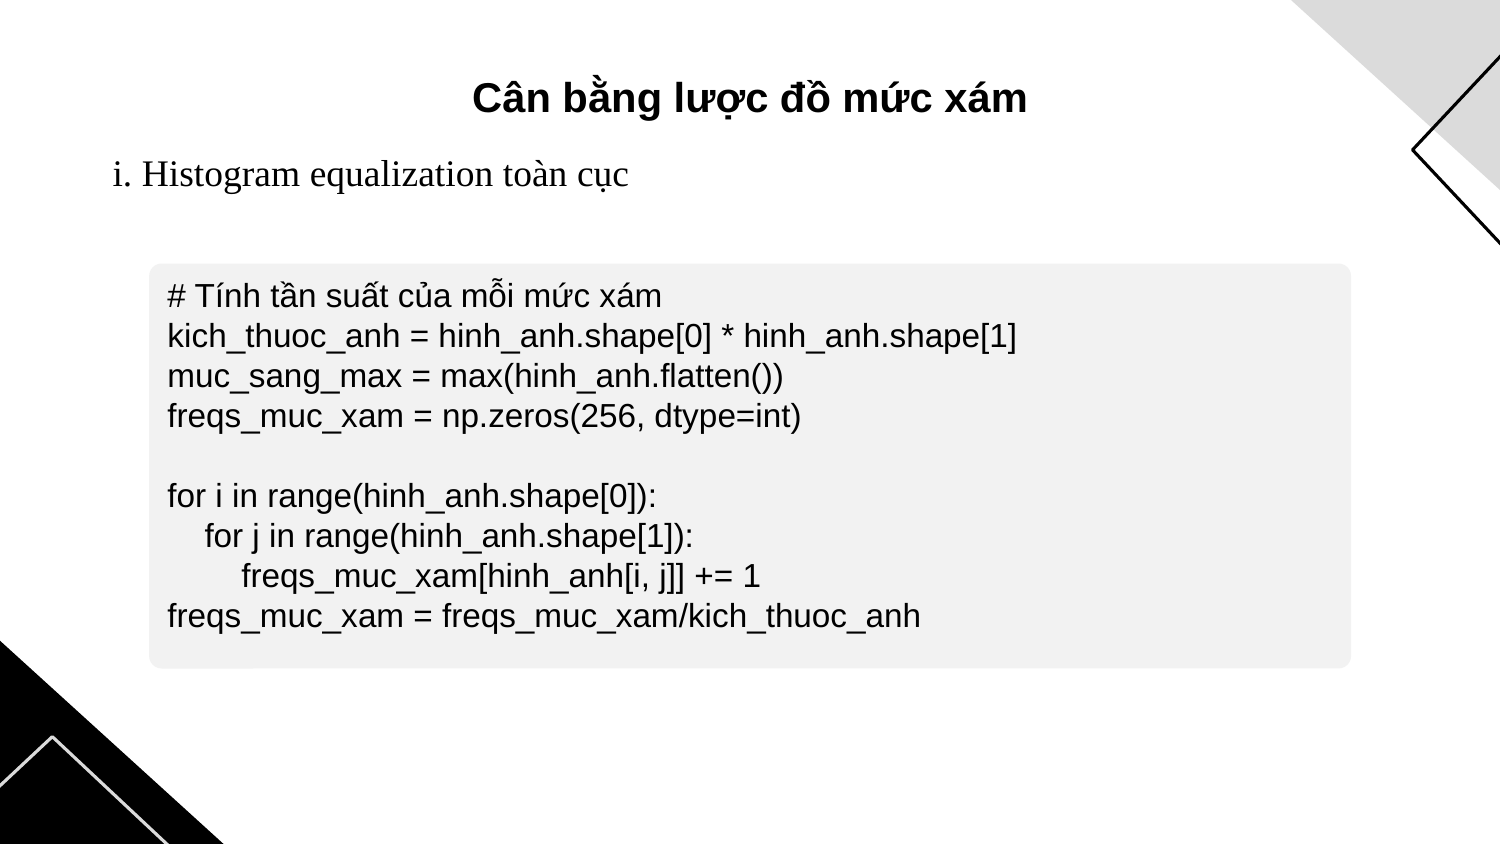

# Cân bằng lược đồ mức xám
i. Histogram equalization toàn cục
# Tính tần suất của mỗi mức xám
kich_thuoc_anh = hinh_anh.shape[0] * hinh_anh.shape[1]
muc_sang_max = max(hinh_anh.flatten())
freqs_muc_xam = np.zeros(256, dtype=int)

for i in range(hinh_anh.shape[0]):
    for j in range(hinh_anh.shape[1]):
        freqs_muc_xam[hinh_anh[i, j]] += 1
freqs_muc_xam = freqs_muc_xam/kich_thuoc_anh